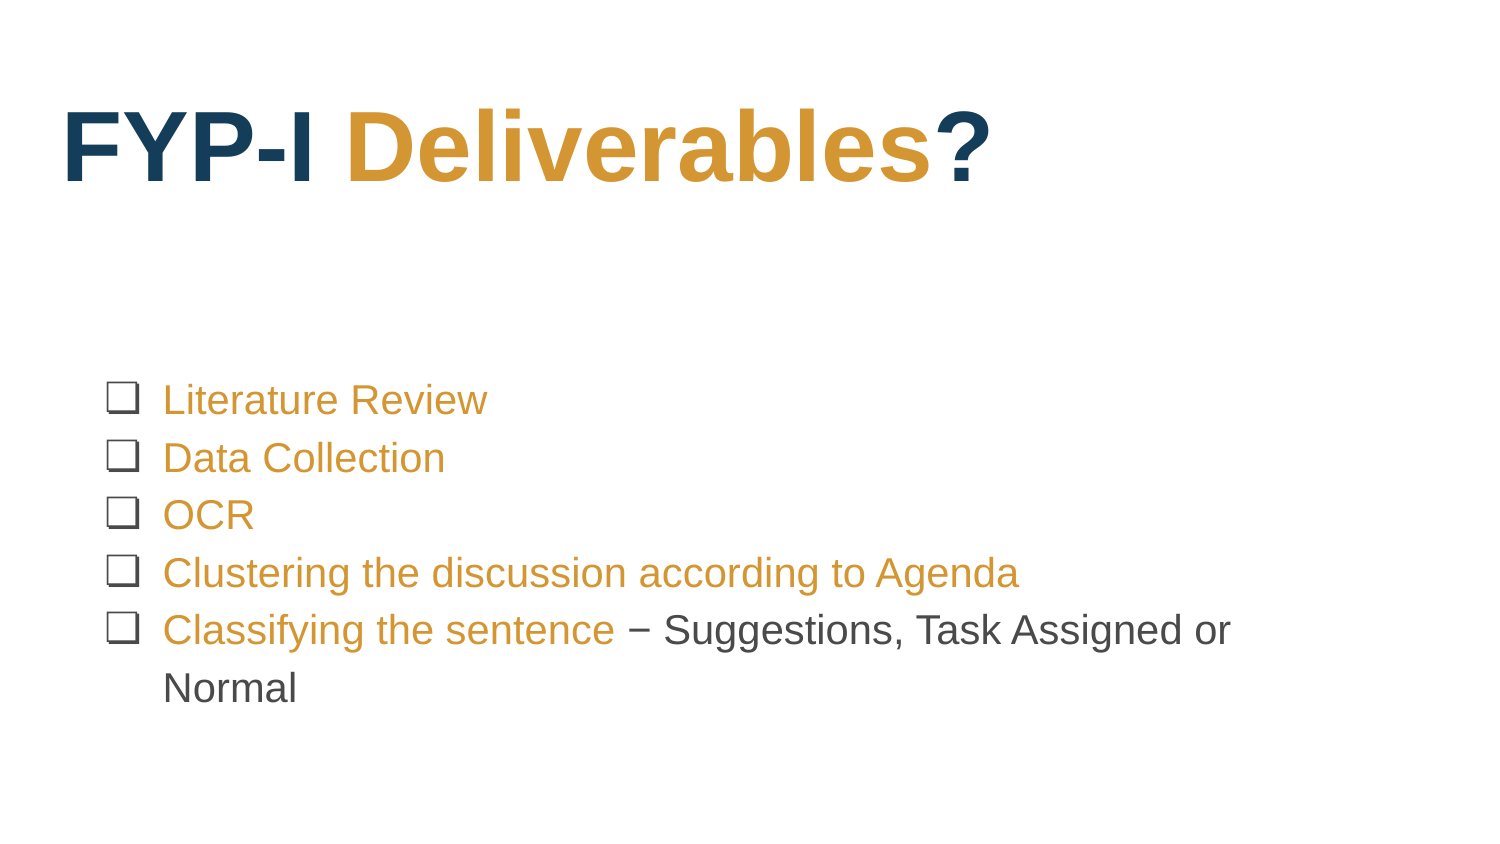

FYP-I Deliverables?
Literature Review
Data Collection
OCR
Clustering the discussion according to Agenda
Classifying the sentence − Suggestions, Task Assigned or Normal